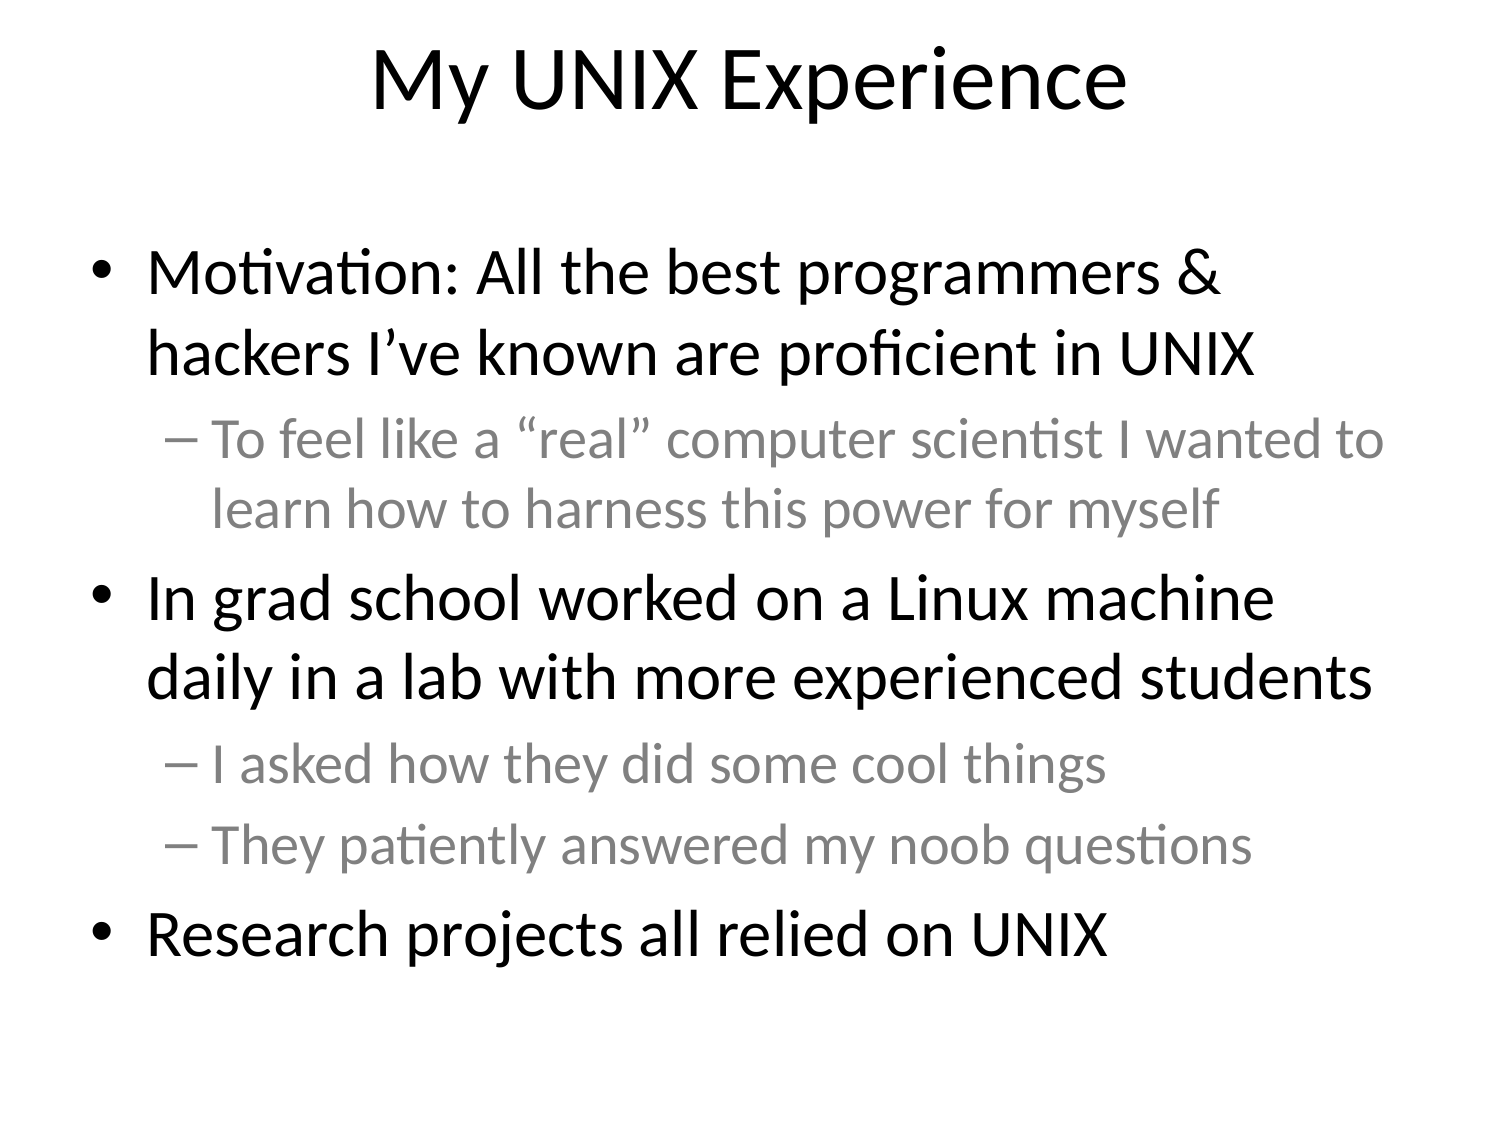

# My UNIX Experience
Motivation: All the best programmers & hackers I’ve known are proficient in UNIX
To feel like a “real” computer scientist I wanted to learn how to harness this power for myself
In grad school worked on a Linux machine daily in a lab with more experienced students
I asked how they did some cool things
They patiently answered my noob questions
Research projects all relied on UNIX